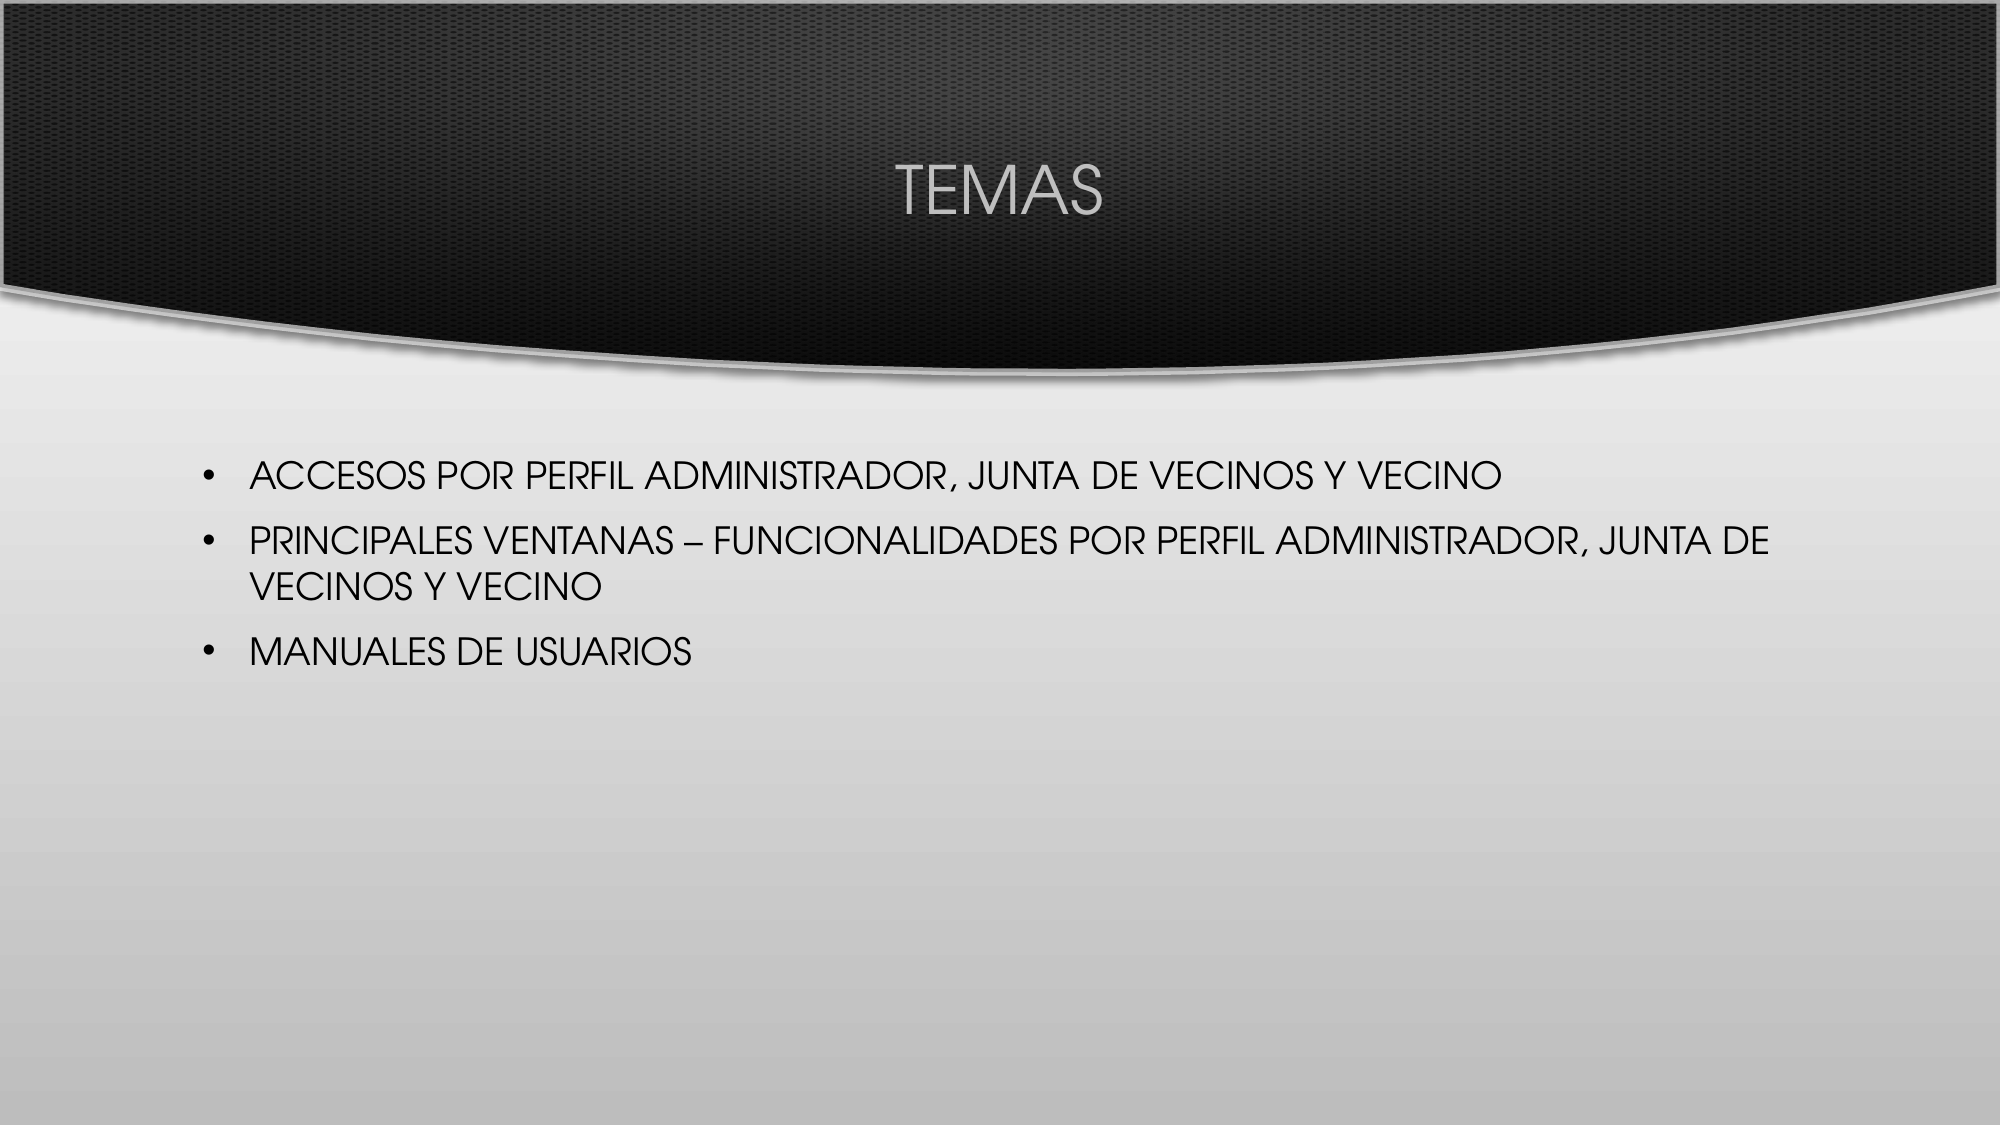

# temas
Accesos por perfil administrador, junta de vecinos y vecino
Principales ventanas – funcionalidades por perfil administrador, junta de vecinos y vecino
Manuales de usuarios